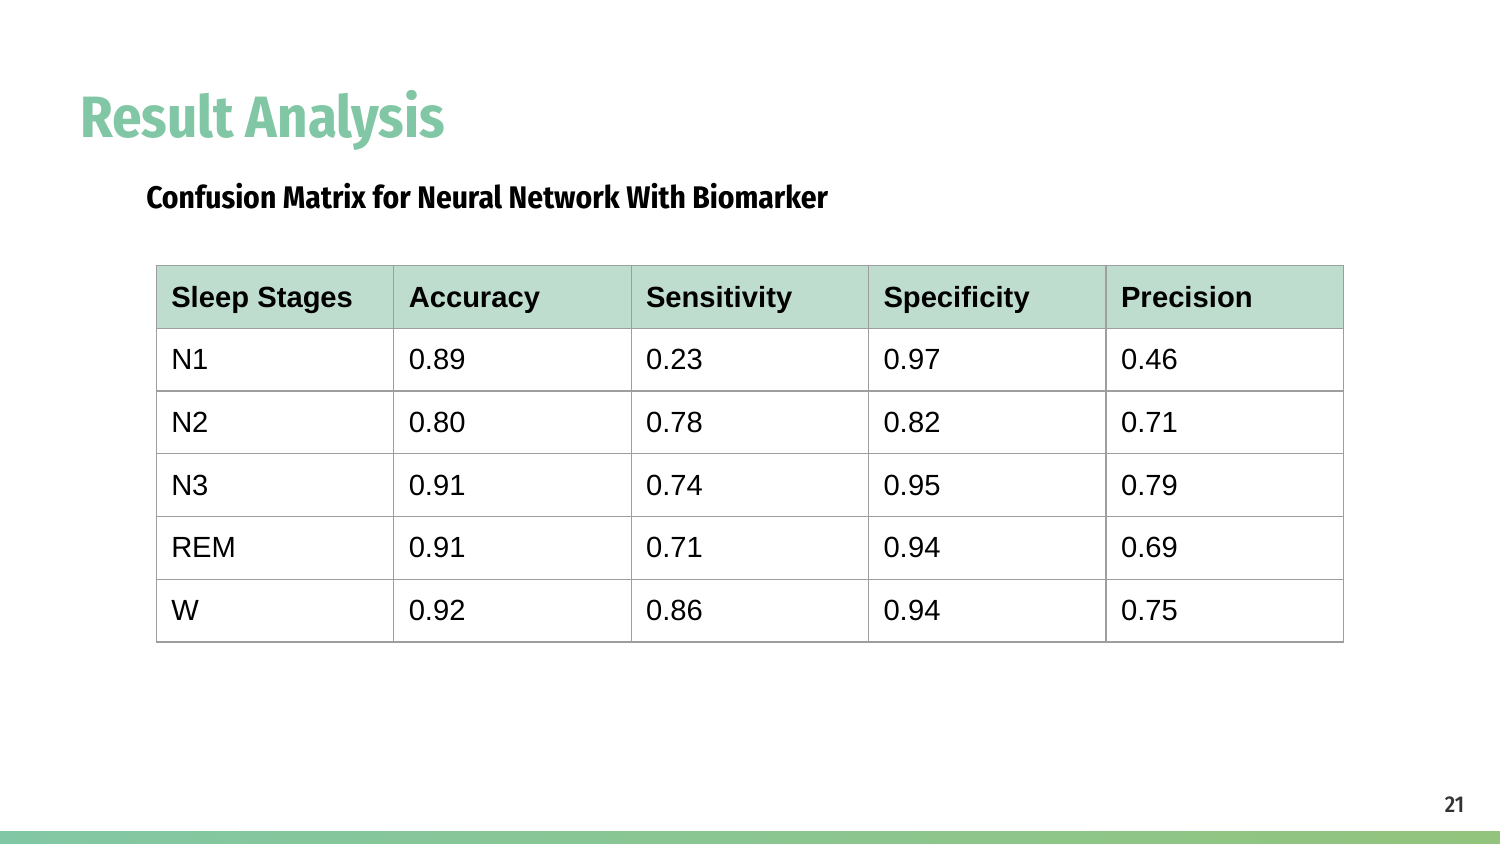

# Result Analysis
Confusion Matrix for Neural Network With Biomarker
| Sleep Stages | Accuracy | Sensitivity | Specificity | Precision |
| --- | --- | --- | --- | --- |
| N1 | 0.89 | 0.23 | 0.97 | 0.46 |
| N2 | 0.80 | 0.78 | 0.82 | 0.71 |
| N3 | 0.91 | 0.74 | 0.95 | 0.79 |
| REM | 0.91 | 0.71 | 0.94 | 0.69 |
| W | 0.92 | 0.86 | 0.94 | 0.75 |
21